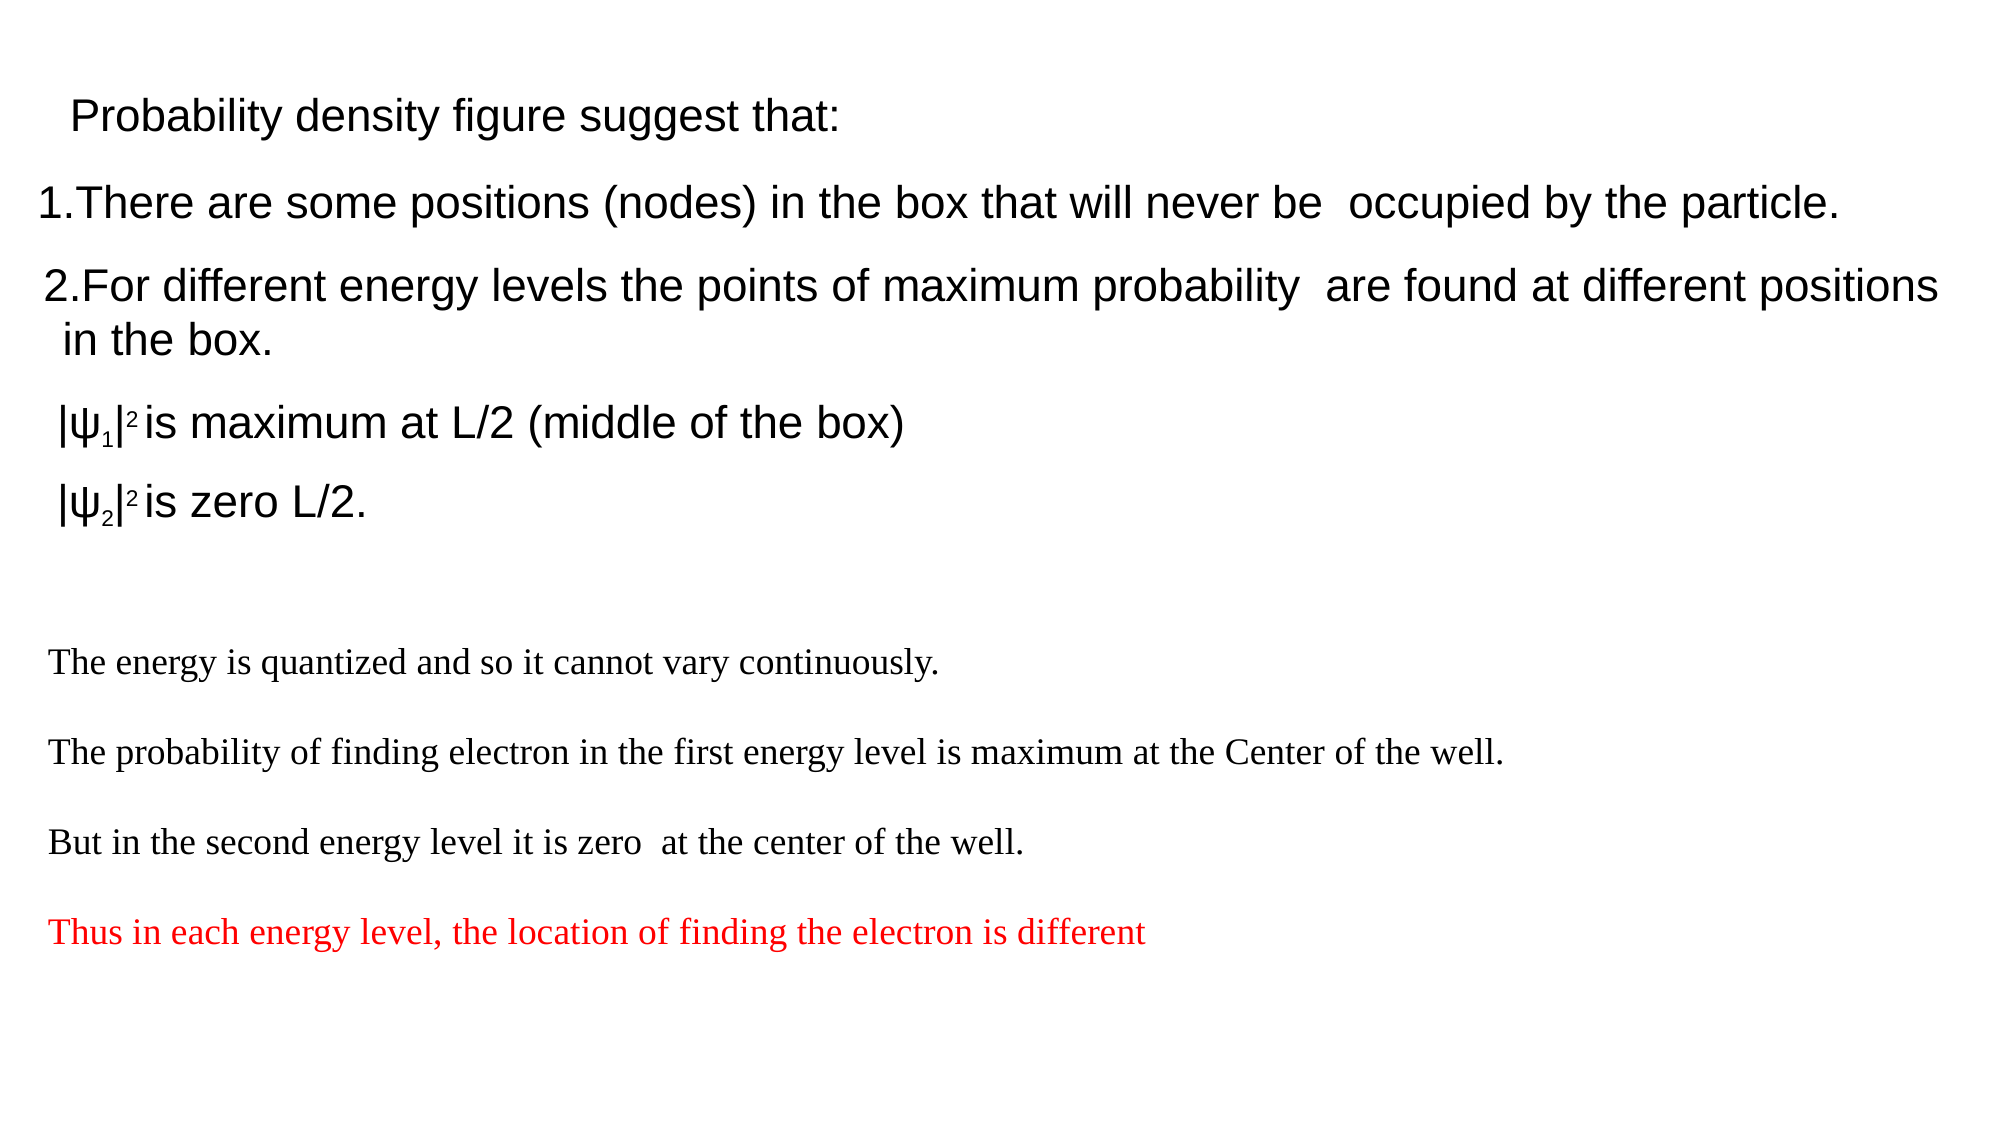

Probability density figure suggest that:
There are some positions (nodes) in the box that will never be  occupied by the particle.
For different energy levels the points of maximum probability  are found at different positions in the box.
|ψ1|2 is maximum at L/2 (middle of the box)
|ψ2|2 is zero L/2.
The energy is quantized and so it cannot vary continuously.
The probability of finding electron in the first energy level is maximum at the Center of the well.
But in the second energy level it is zero  at the center of the well.
Thus in each energy level, the location of finding the electron is different